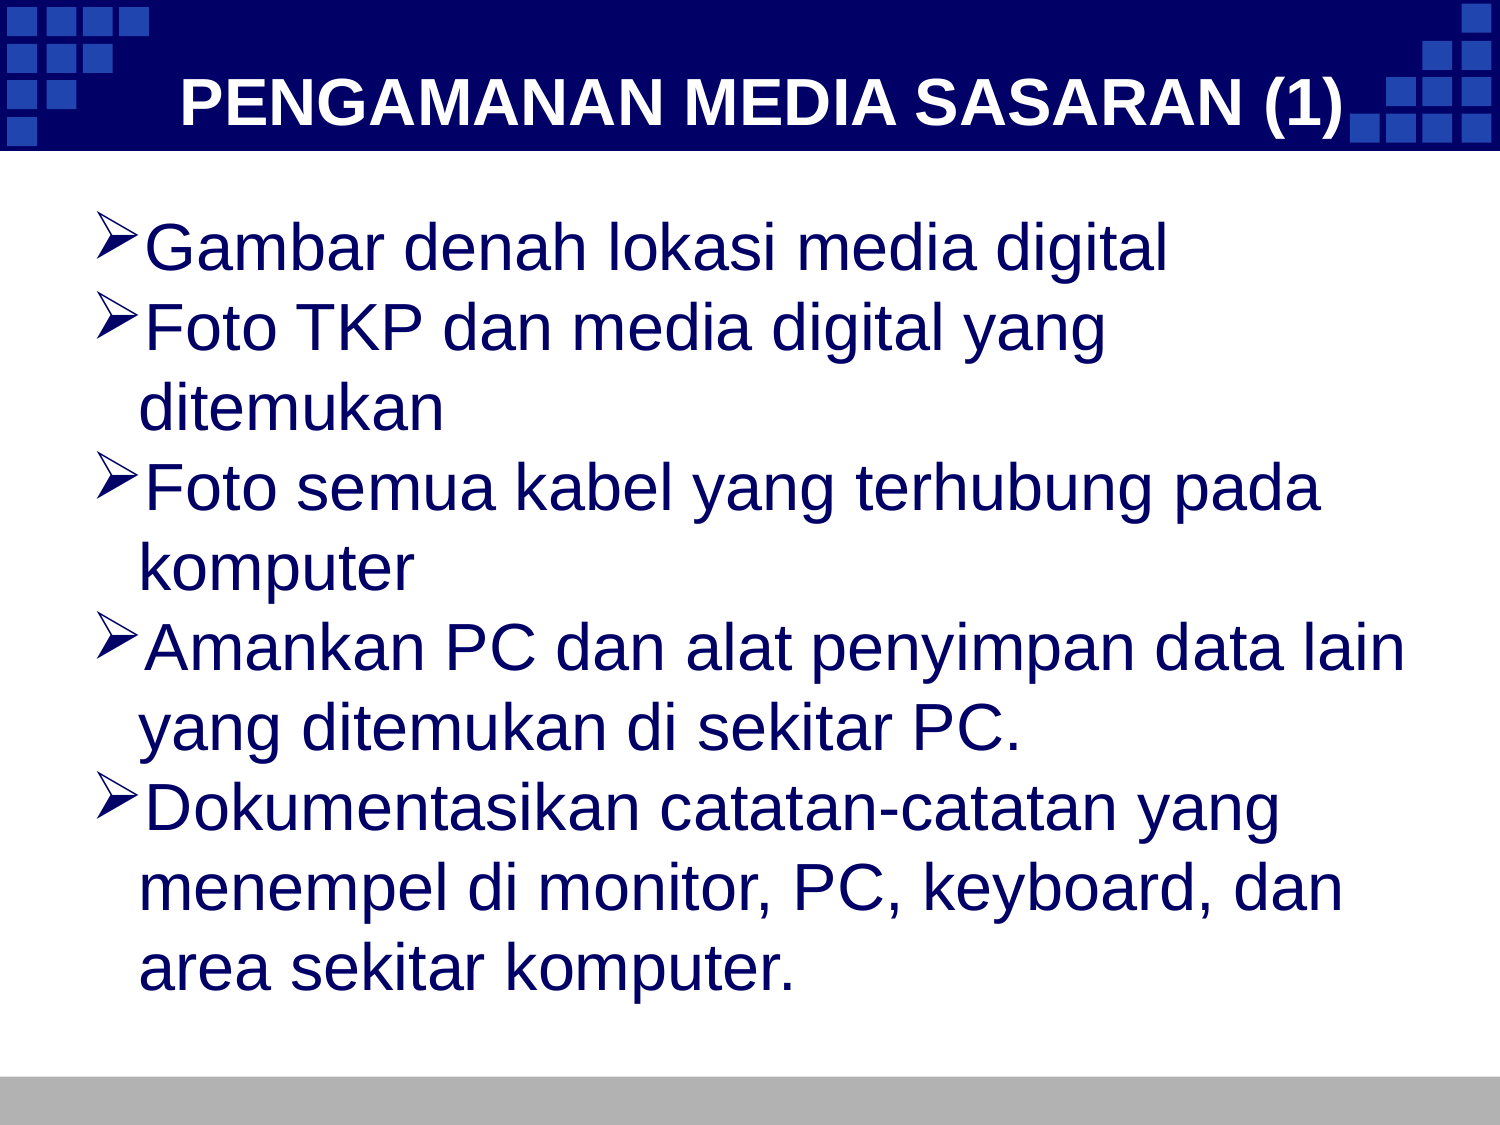

# PENGAMANAN MEDIA SASARAN (1)
Gambar denah lokasi media digital
Foto TKP dan media digital yang ditemukan
Foto semua kabel yang terhubung pada komputer
Amankan PC dan alat penyimpan data lain yang ditemukan di sekitar PC.
Dokumentasikan catatan-catatan yang menempel di monitor, PC, keyboard, dan area sekitar komputer.